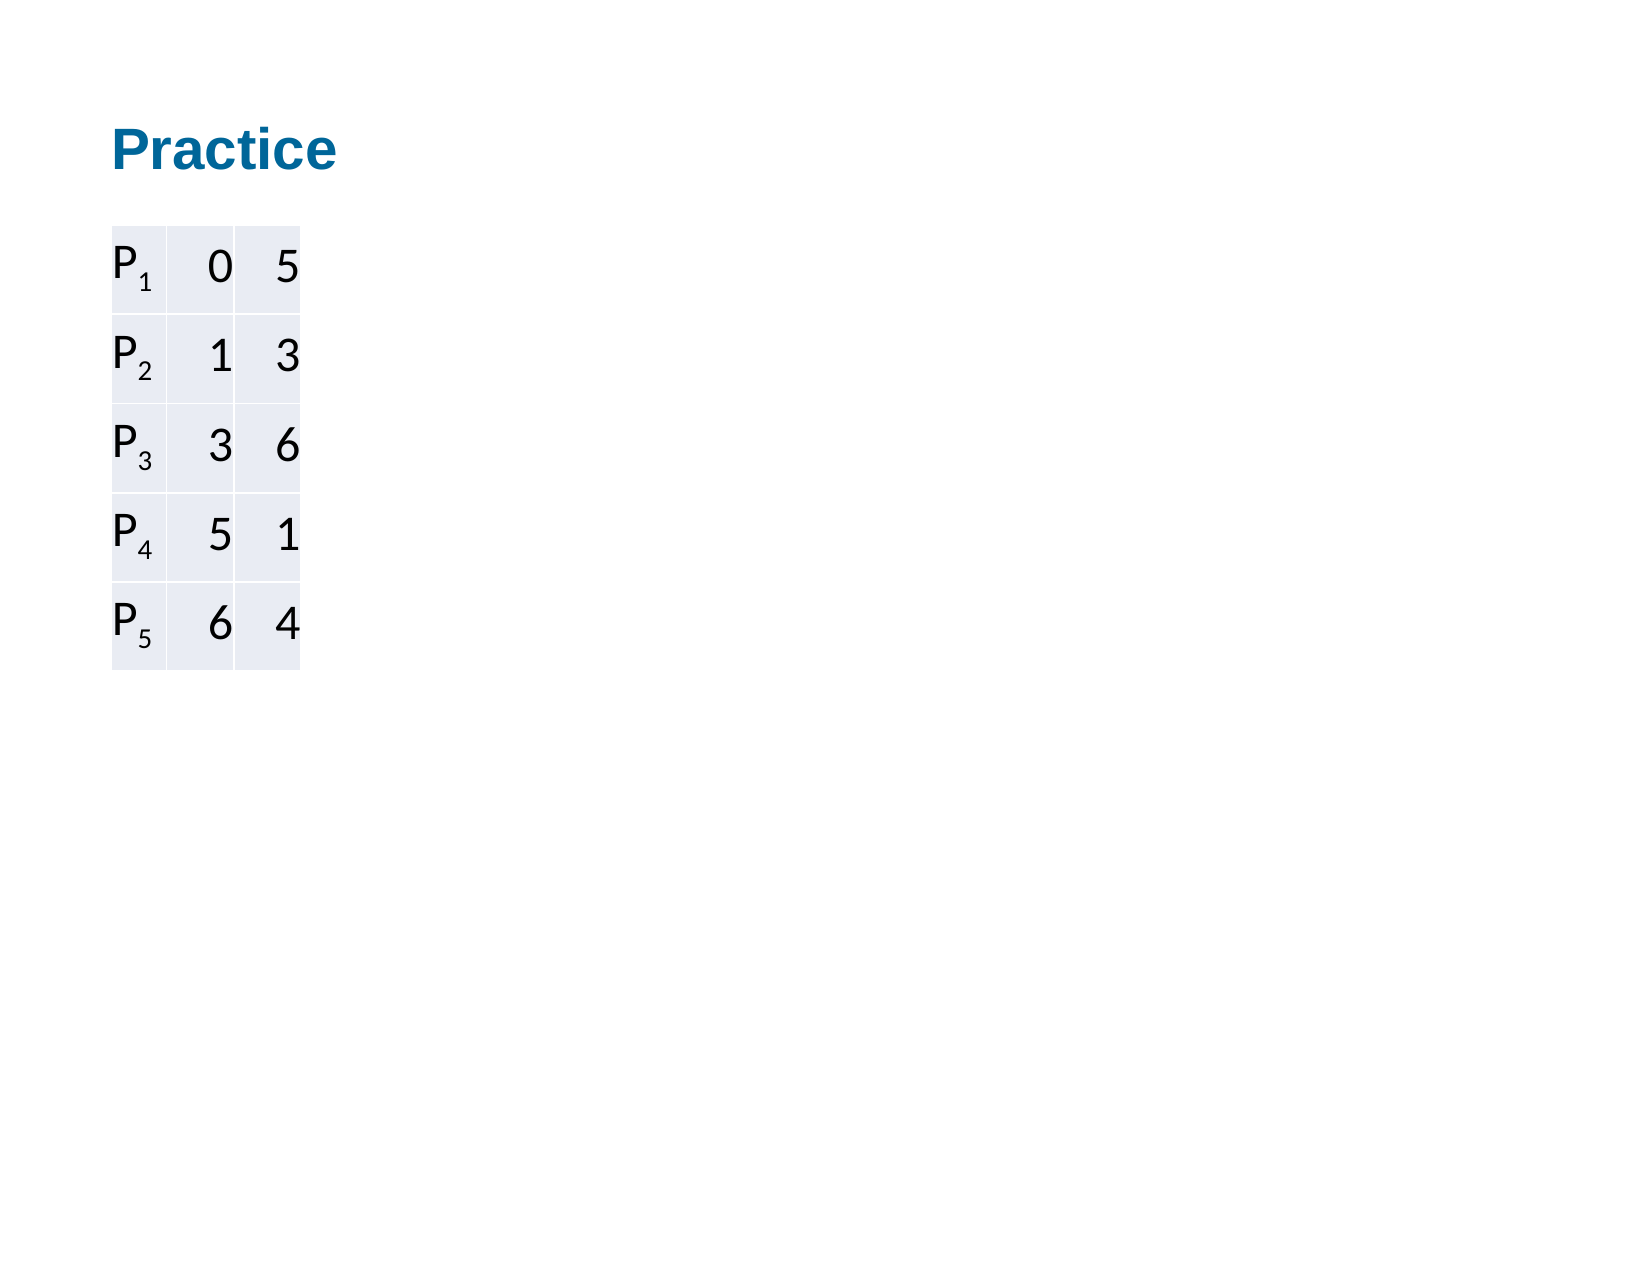

# Practice
| P1 | 0 | 5 |
| --- | --- | --- |
| P2 | 1 | 3 |
| P3 | 3 | 6 |
| P4 | 5 | 1 |
| P5 | 6 | 4 |